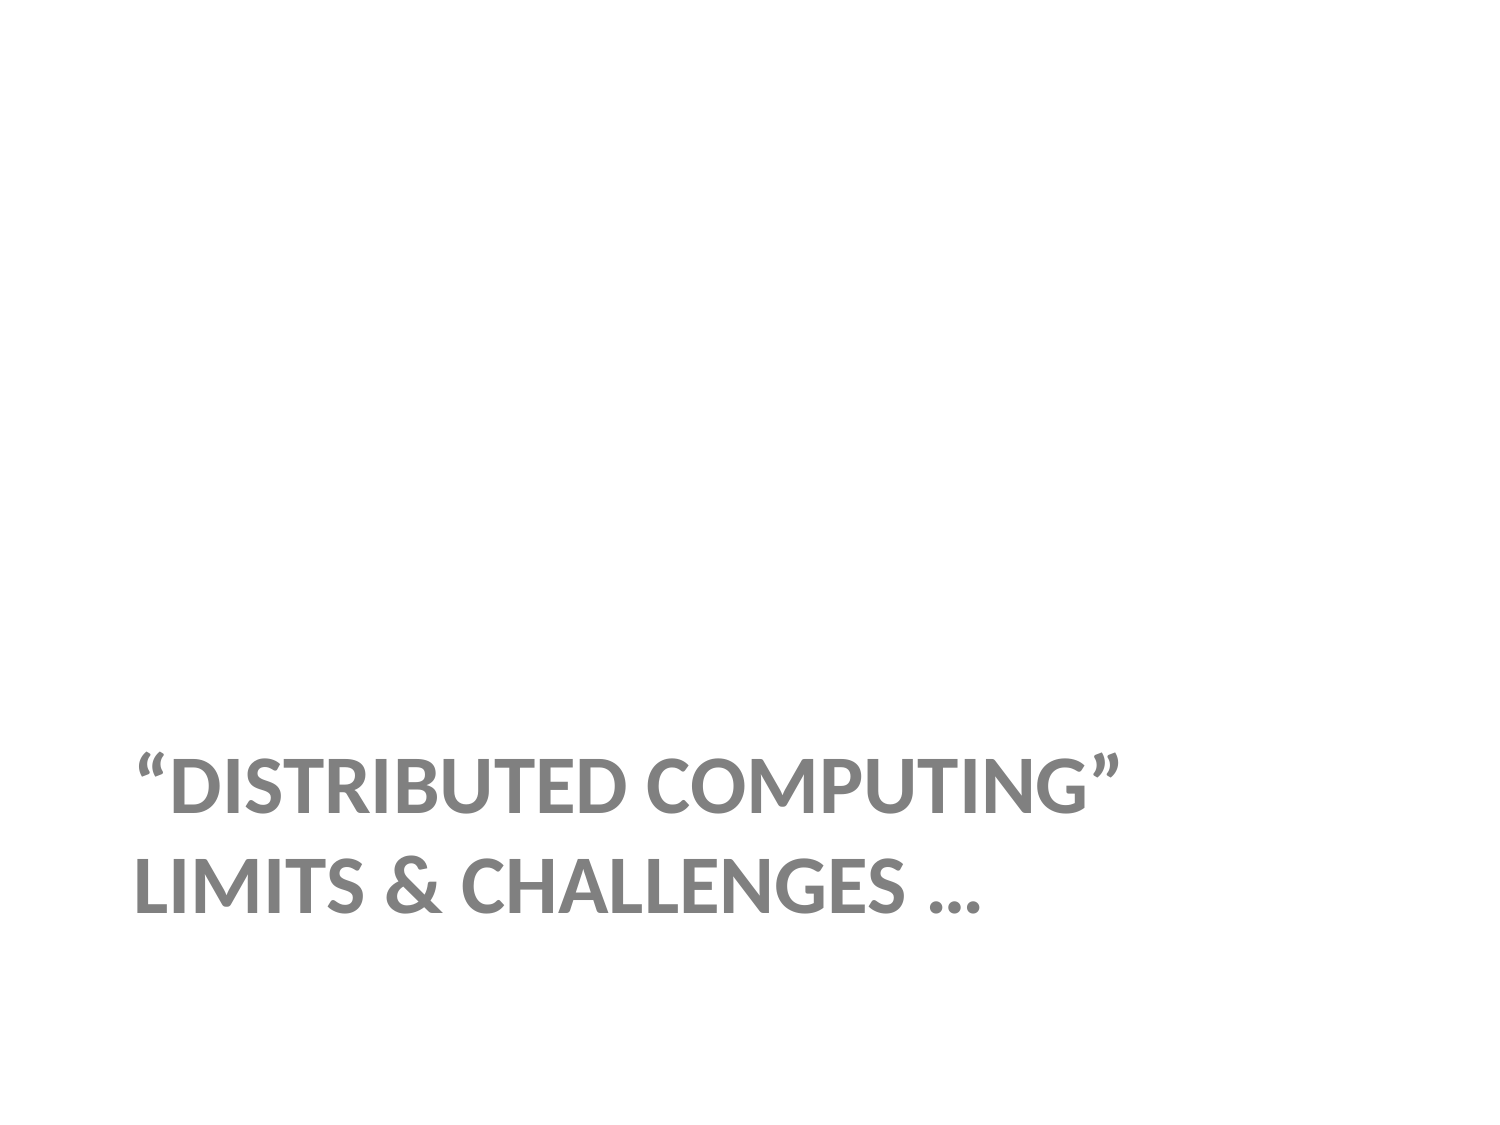

# “DISTRIBUTED COMPUTING” LIMITS & CHALLENGES …